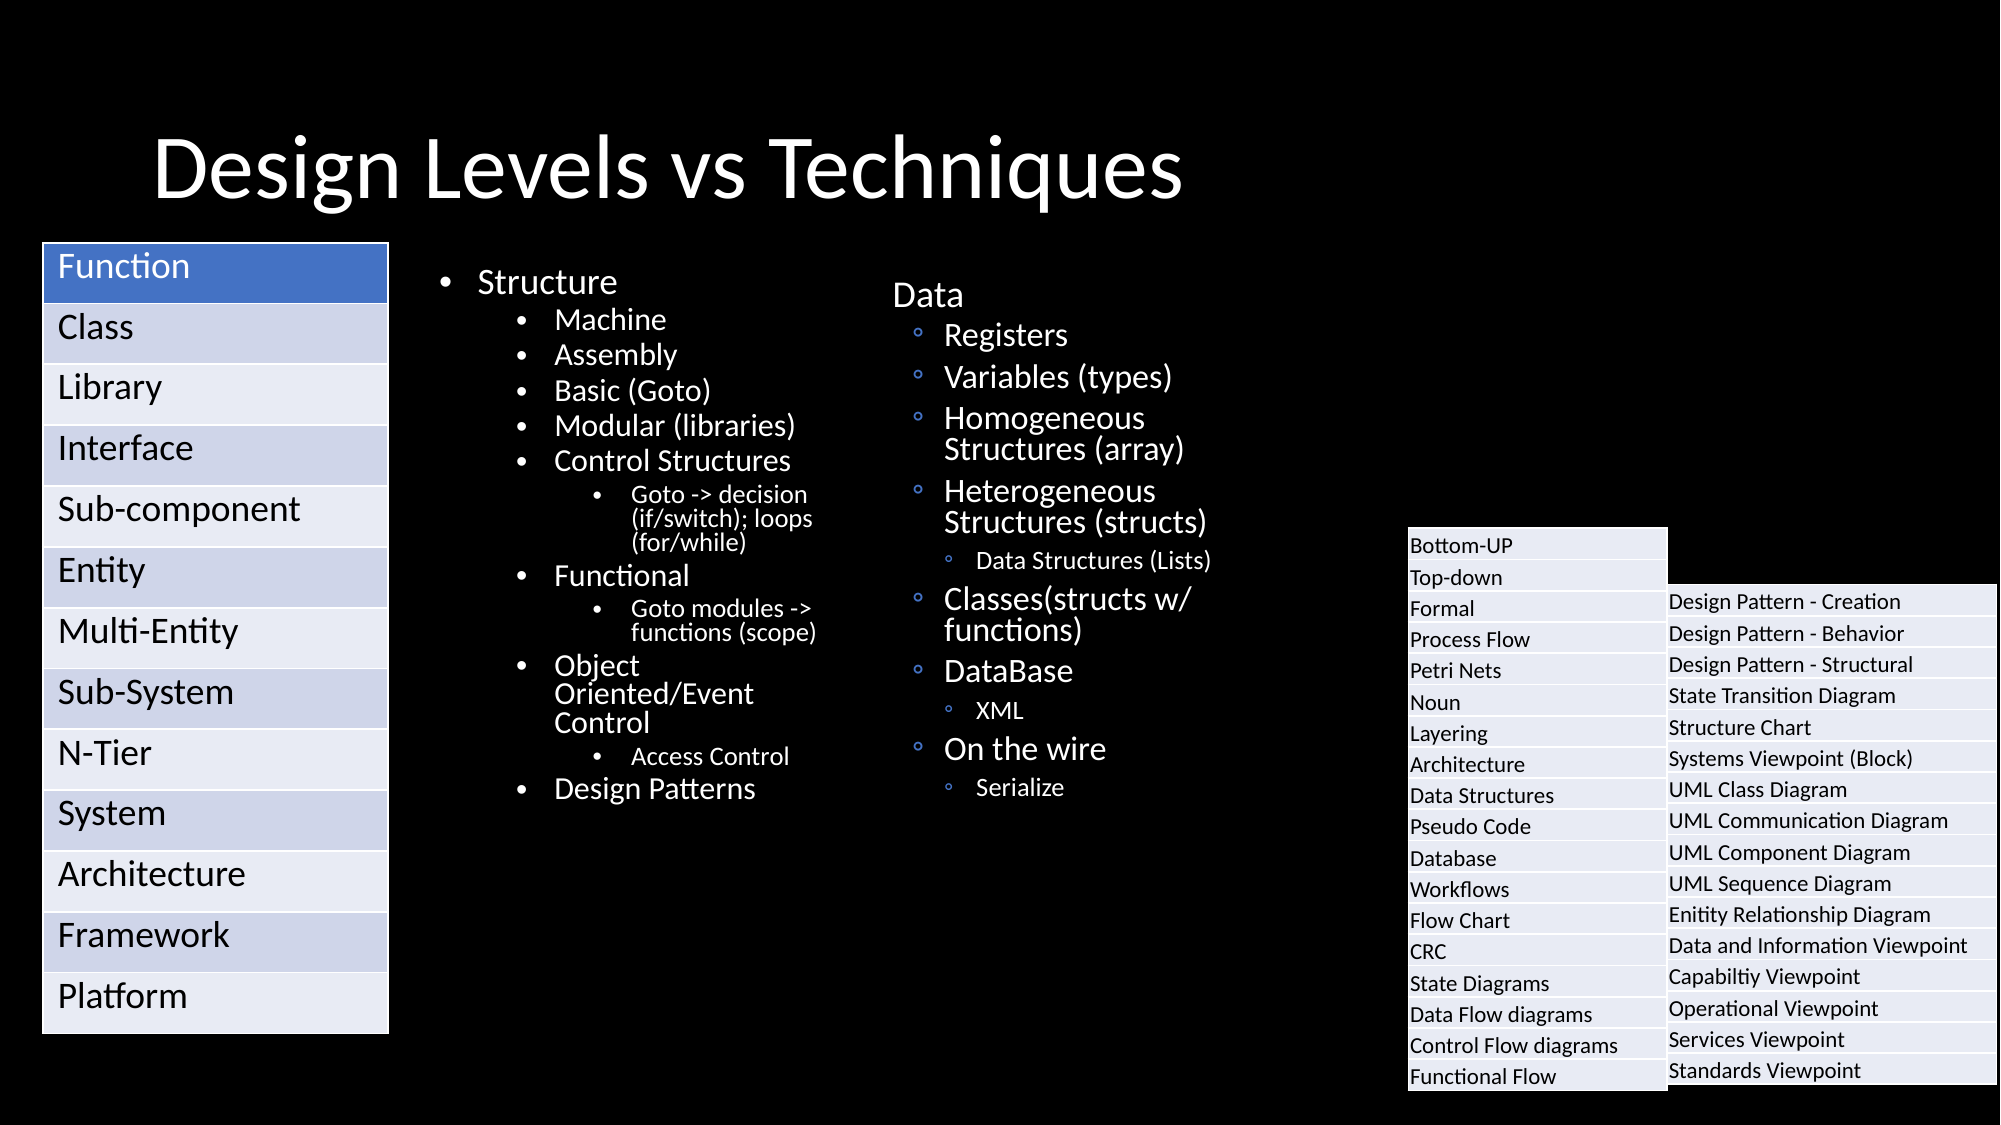

# Design Levels vs Techniques
| Function |
| --- |
| Class |
| Library |
| Interface |
| Sub-component |
| Entity |
| Multi-Entity |
| Sub-System |
| N-Tier |
| System |
| Architecture |
| Framework |
| Platform |
Structure
Machine
Assembly
Basic (Goto)
Modular (libraries)
Control Structures
Goto -> decision (if/switch); loops (for/while)
Functional
Goto modules -> functions (scope)
Object Oriented/Event Control
Access Control
Design Patterns
Data
Registers
Variables (types)
Homogeneous Structures (array)
Heterogeneous Structures (structs)
Data Structures (Lists)
Classes(structs w/ functions)
DataBase
XML
On the wire
Serialize

| Bottom-UP |
| --- |
| Top-down |
| Formal |
| Process Flow |
| Petri Nets |
| Noun |
| Layering |
| Architecture |
| Data Structures |
| Pseudo Code |
| Database |
| Workflows |
| Flow Chart |
| CRC |
| State Diagrams |
| Data Flow diagrams |
| Control Flow diagrams |
| Functional Flow |
| Design Pattern - Creation |
| --- |
| Design Pattern - Behavior |
| Design Pattern - Structural |
| State Transition Diagram |
| Structure Chart |
| Systems Viewpoint (Block) |
| UML Class Diagram |
| UML Communication Diagram |
| UML Component Diagram |
| UML Sequence Diagram |
| Enitity Relationship Diagram |
| Data and Information Viewpoint |
| Capabiltiy Viewpoint |
| Operational Viewpoint |
| Services Viewpoint |
| Standards Viewpoint |